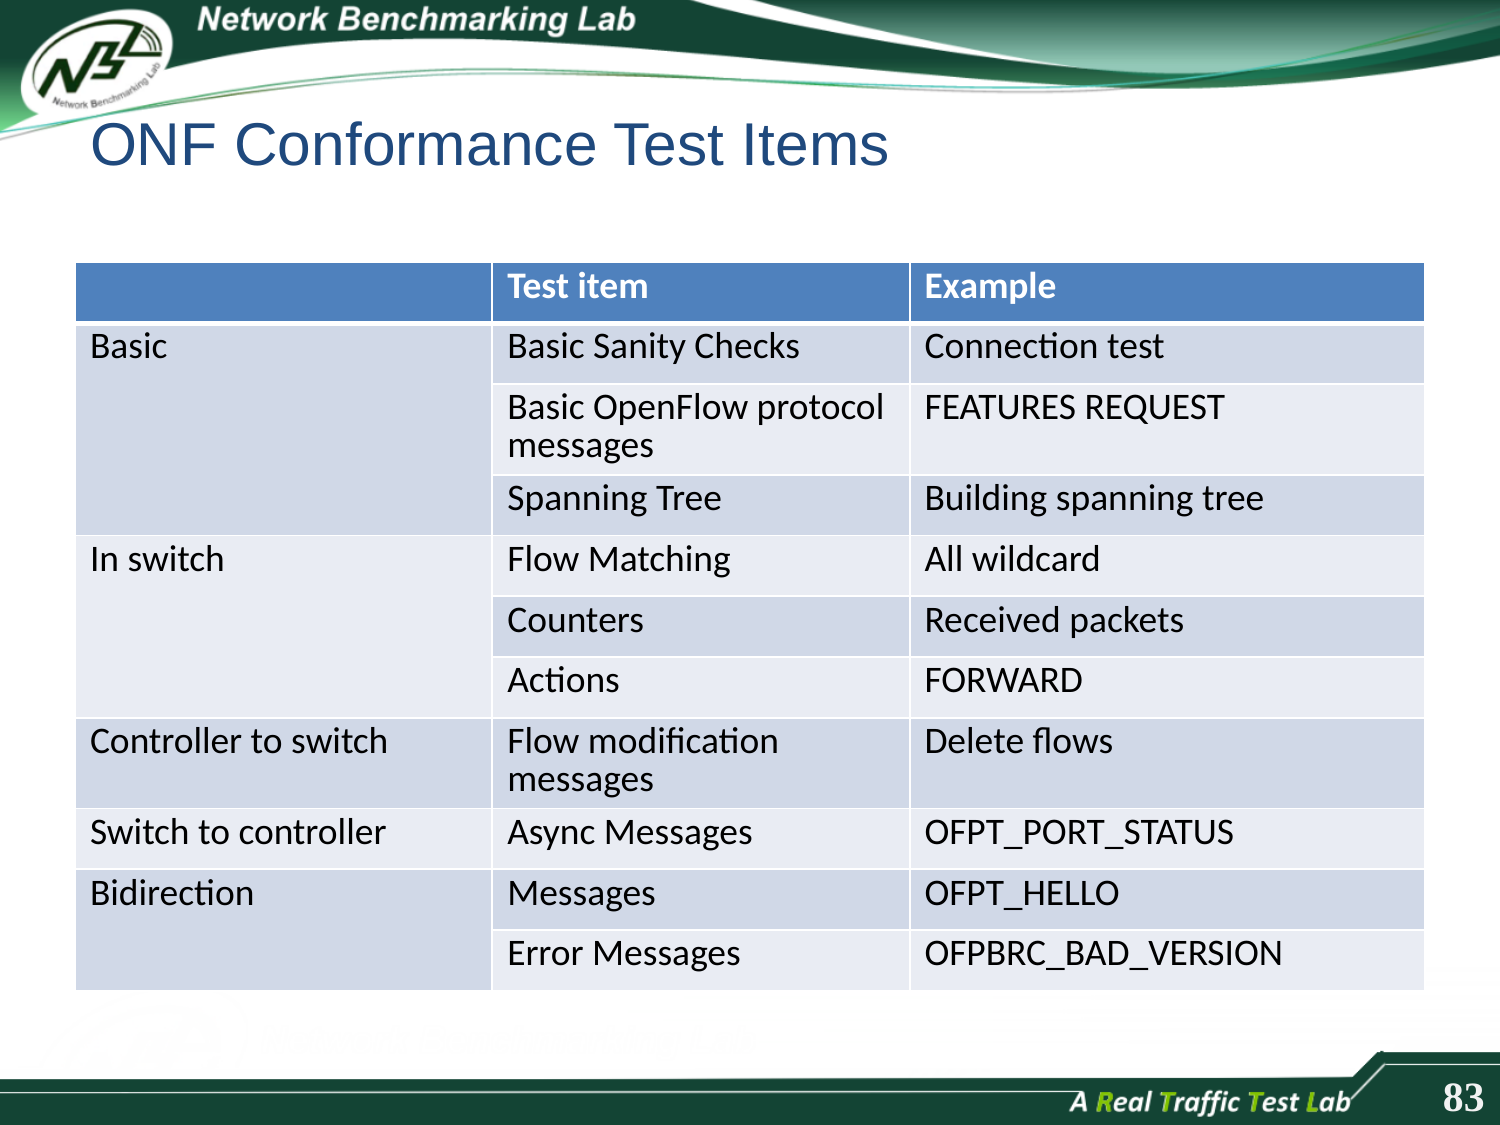

# ONF Conformance Test Items
|  | Test item | Example |
| --- | --- | --- |
| Basic | Basic Sanity Checks | Connection test |
|  | Basic OpenFlow protocol messages | FEATURES REQUEST |
|  | Spanning Tree | Building spanning tree |
| In switch | Flow Matching | All wildcard |
|  | Counters | Received packets |
|  | Actions | FORWARD |
| Controller to switch | Flow modification messages | Delete flows |
| Switch to controller | Async Messages | OFPT\_PORT\_STATUS |
| Bidirection | Messages | OFPT\_HELLO |
|  | Error Messages | OFPBRC\_BAD\_VERSION |
83